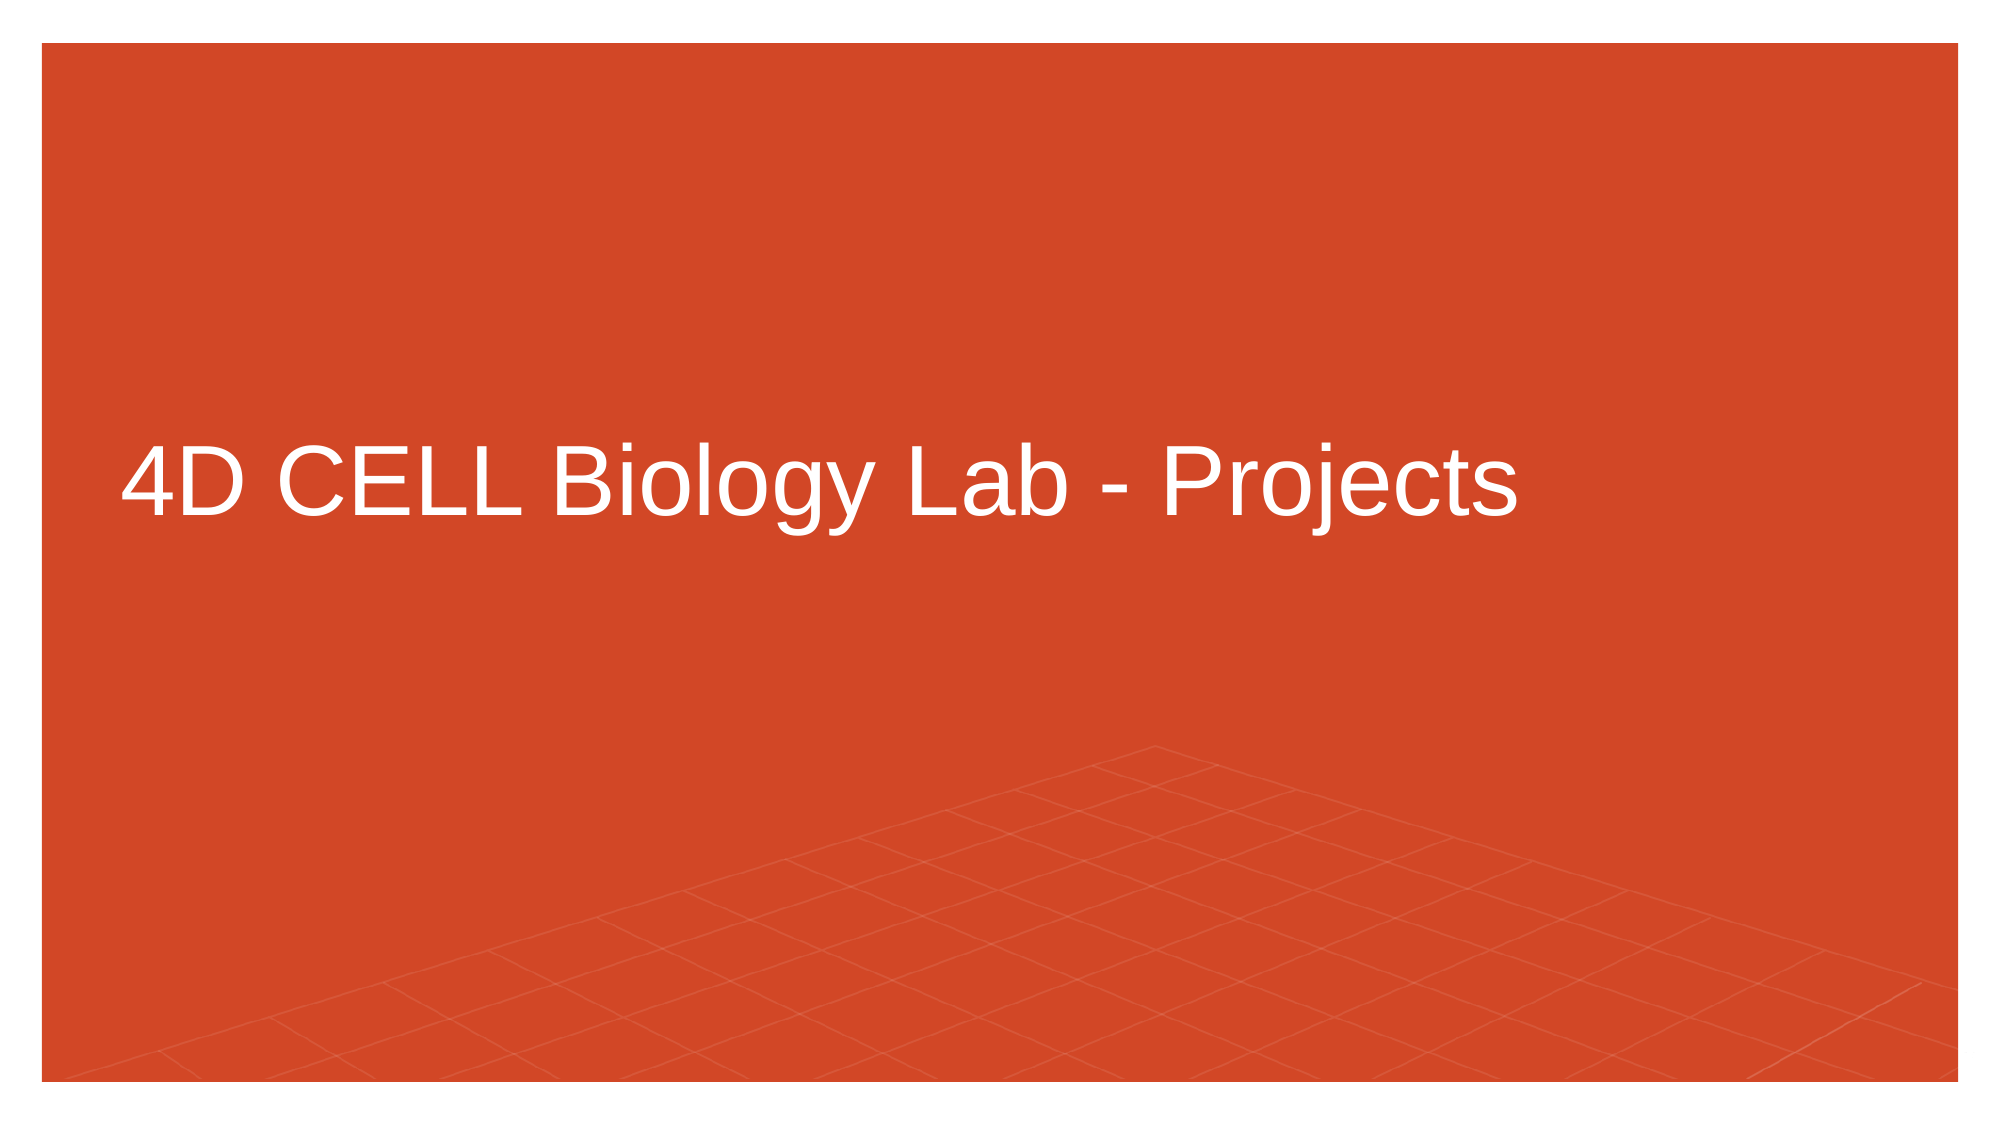

# 4D CELL Biology Lab - Projects